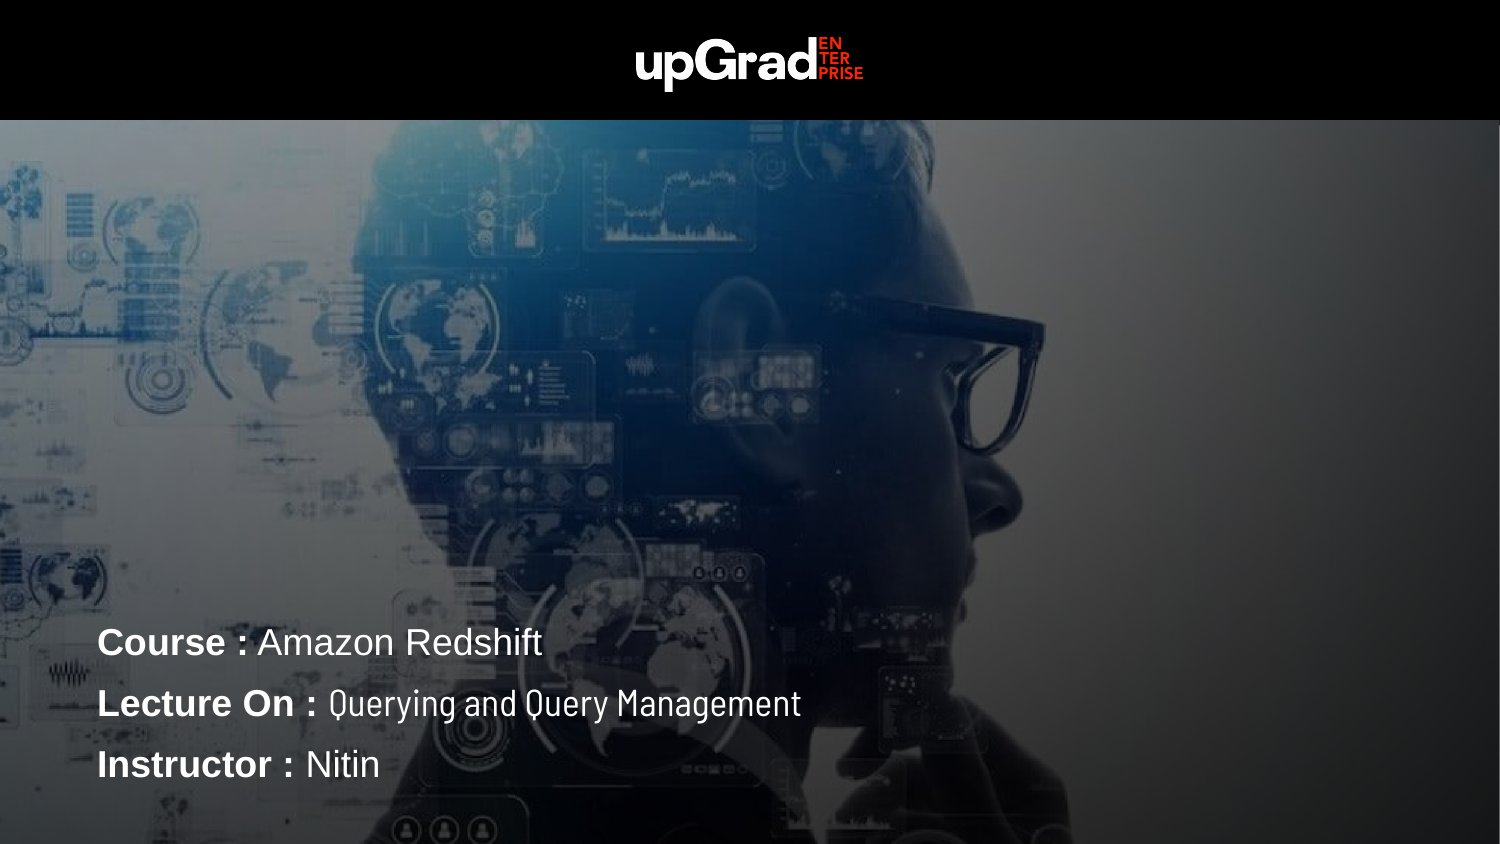

Course : Amazon Redshift
Lecture On : Querying and Query Management
Instructor : Nitin